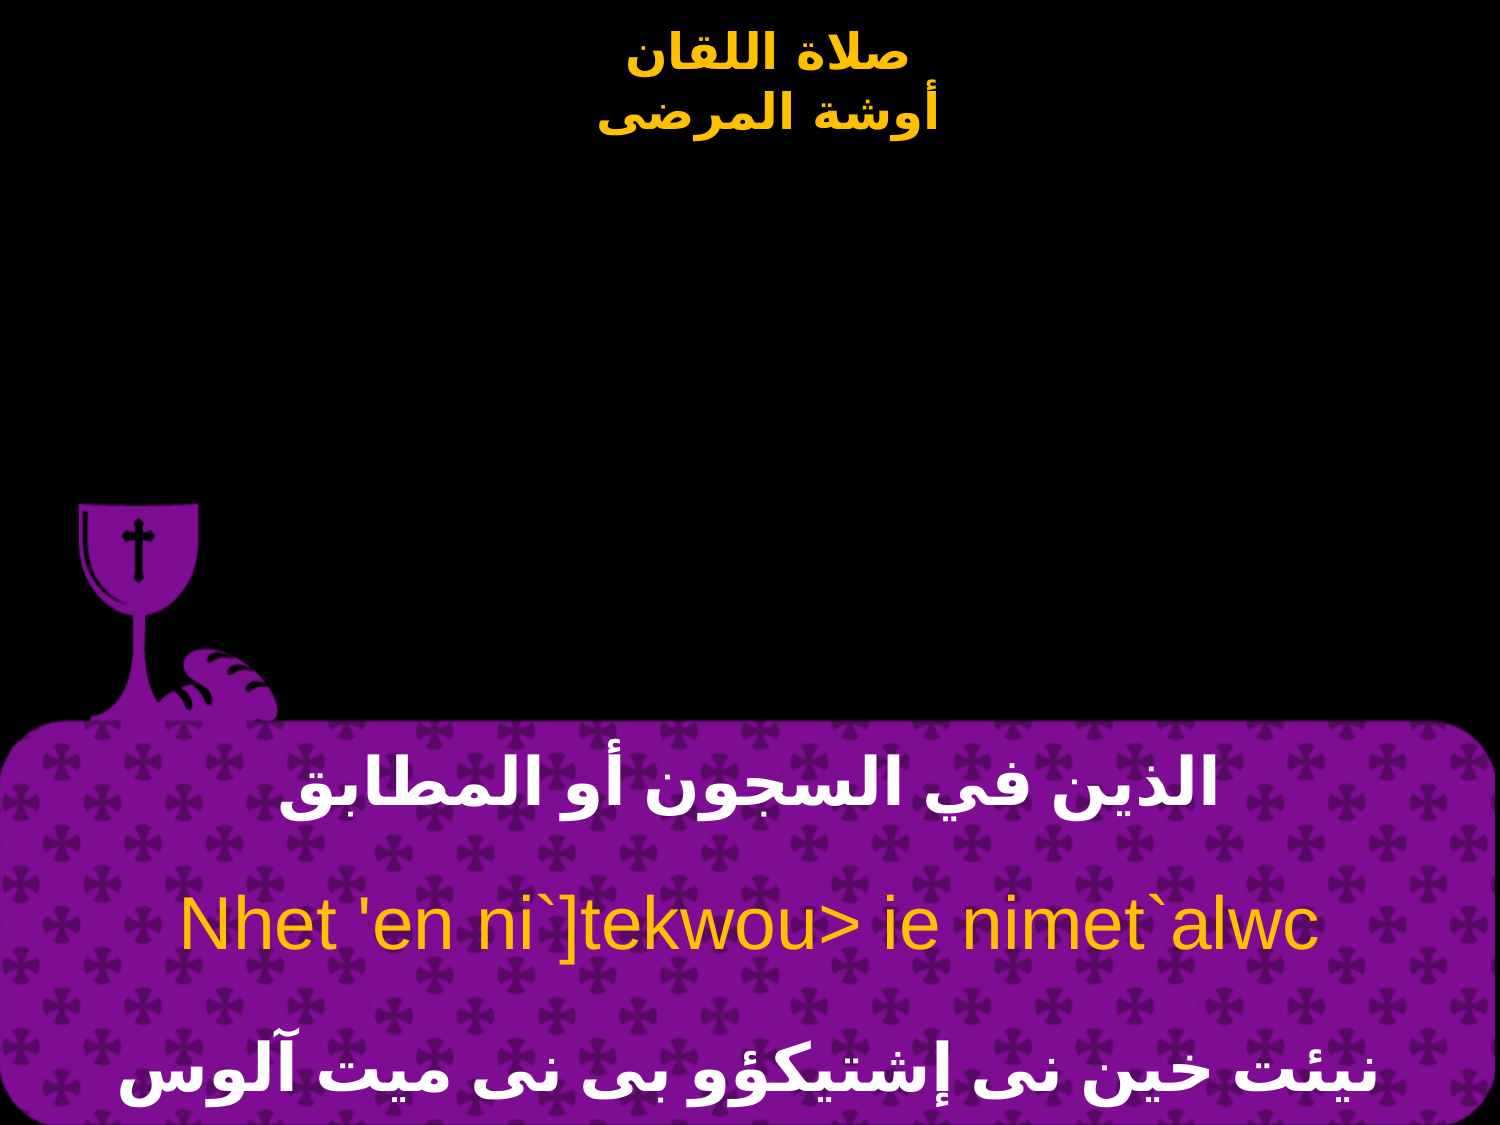

# الذين في السجون أو المطابق
Nhet 'en ni`]tekwou> ie nimet`alwc
نيئت خين نى إشتيكؤو بى نى ميت آلوس